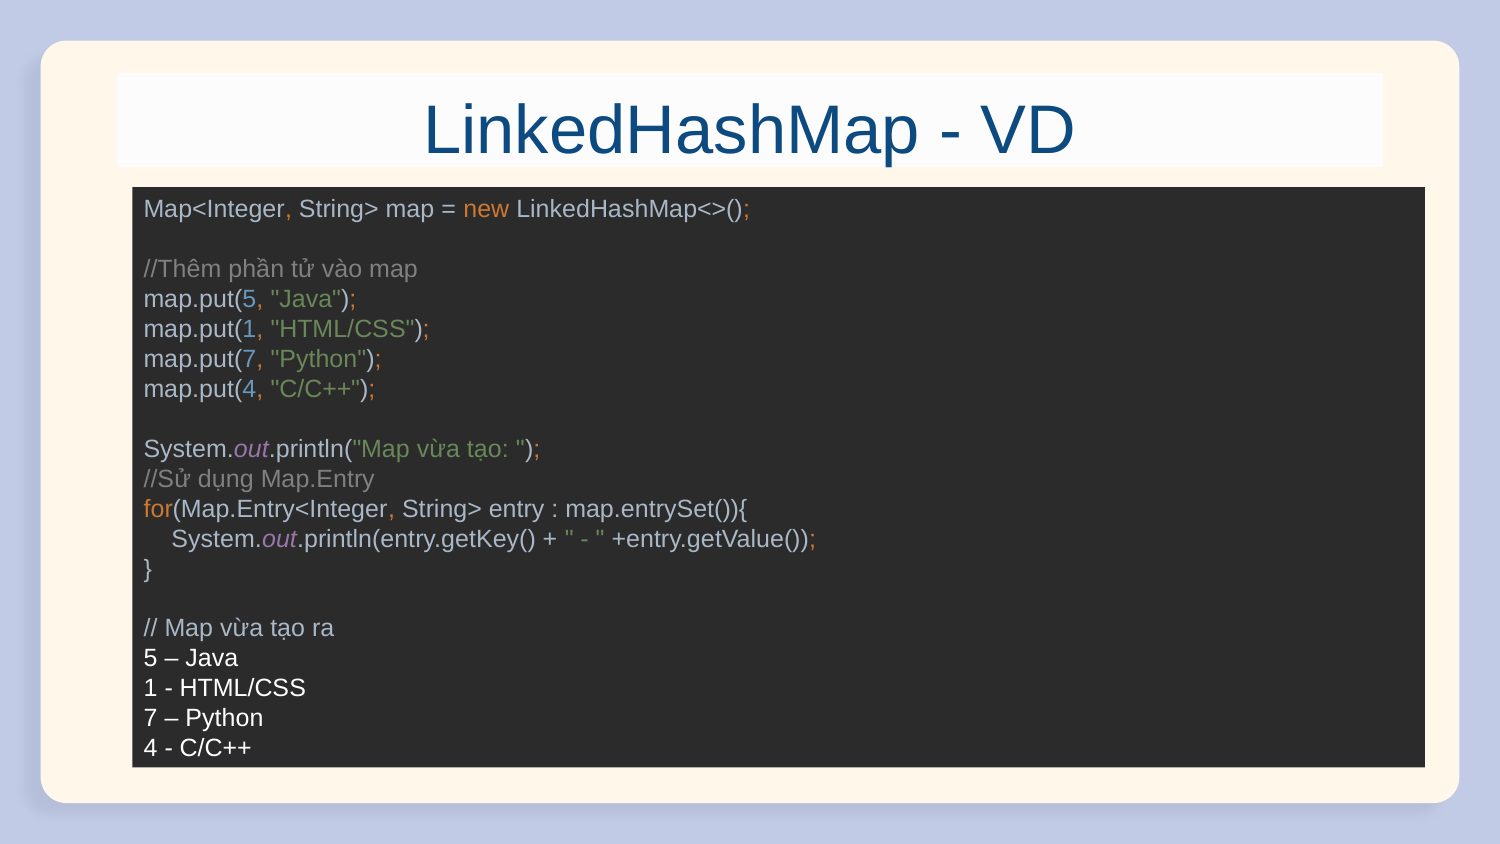

# LinkedHashMap - VD
Map<Integer, String> map = new LinkedHashMap<>();
//Thêm phần tử vào map
map.put(5, "Java");
map.put(1, "HTML/CSS");
map.put(7, "Python");
map.put(4, "C/C++");
System.out.println("Map vừa tạo: ");
//Sử dụng Map.Entry
for(Map.Entry<Integer, String> entry : map.entrySet()){
    System.out.println(entry.getKey() + " - " +entry.getValue());
}

// Map vừa tạo ra
5 – Java
1 - HTML/CSS
7 – Python
4 - C/C++